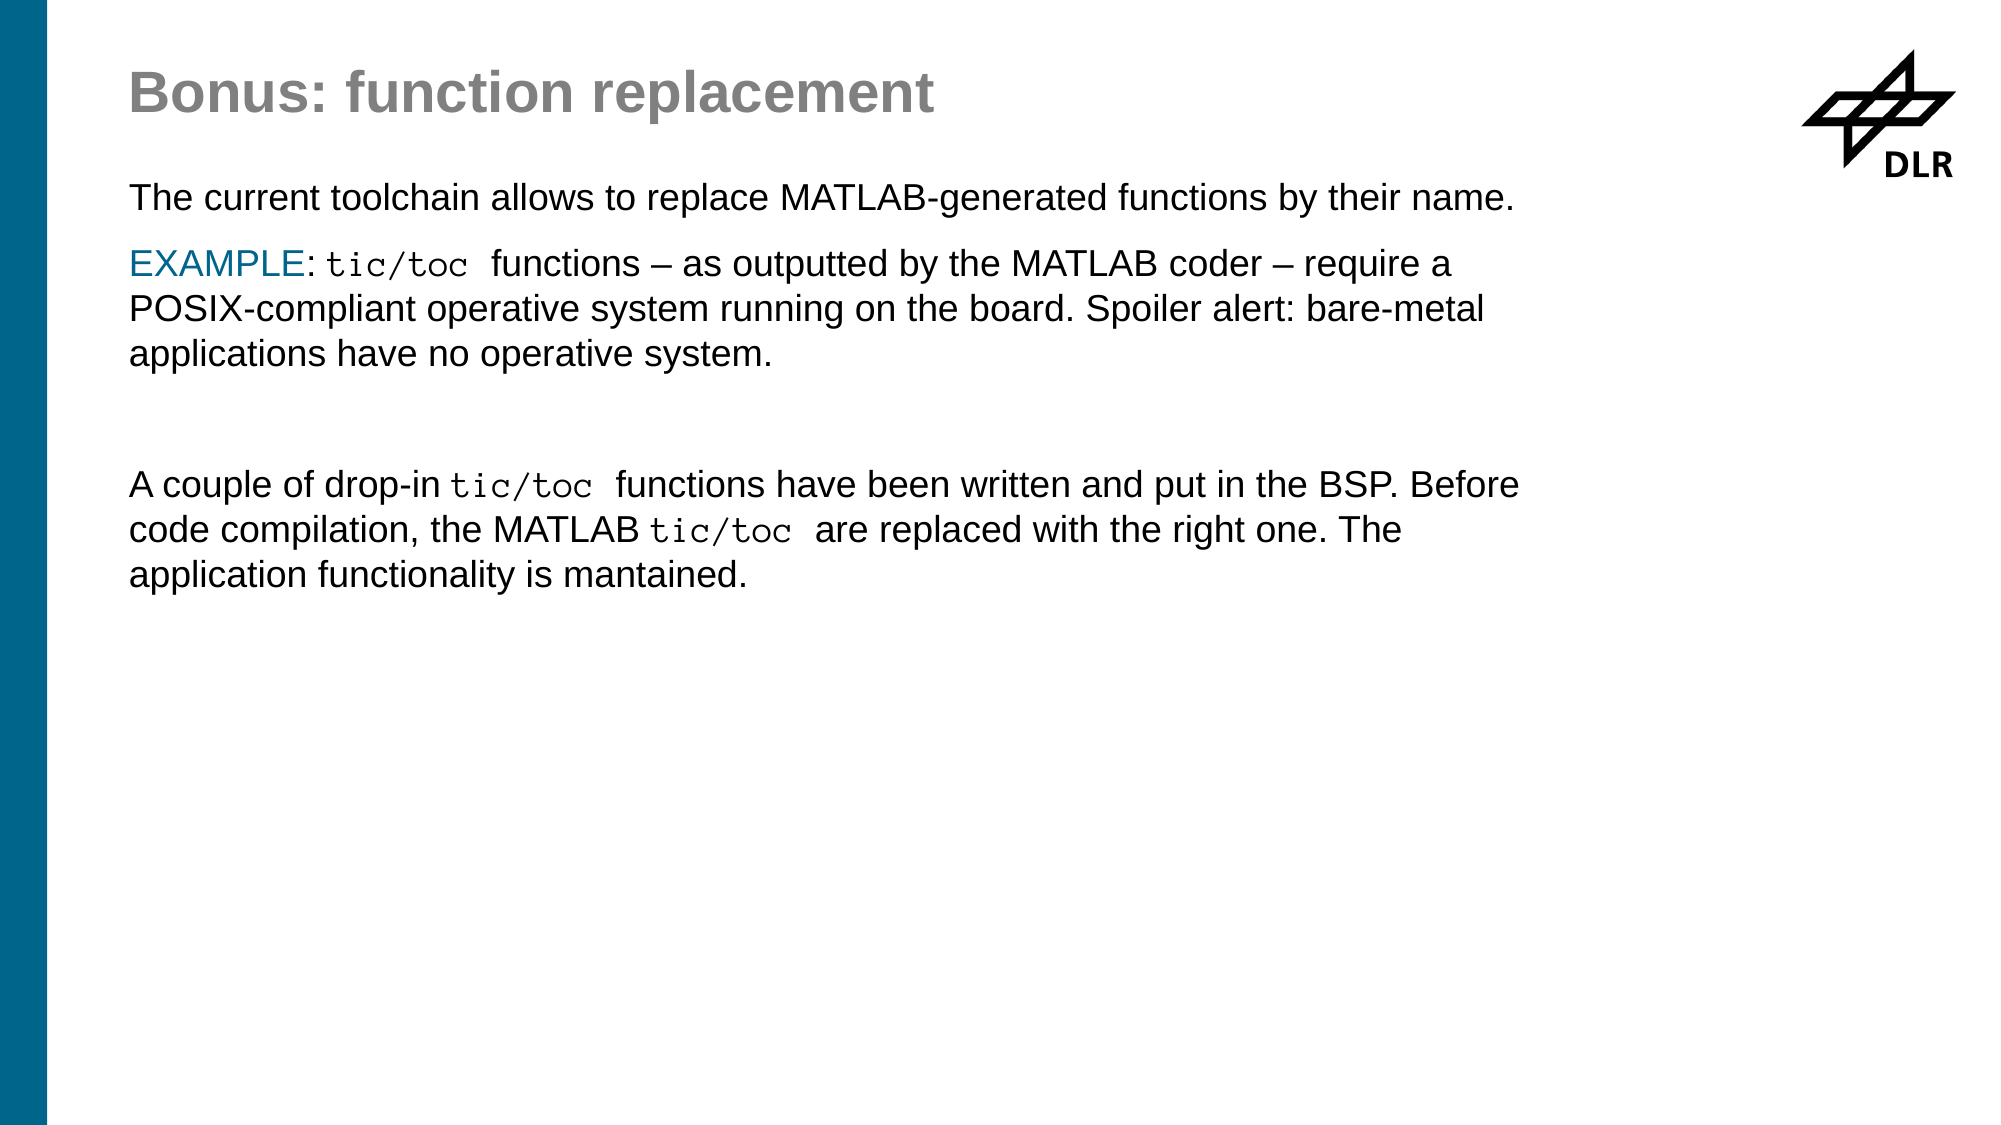

# Bonus: function replacement
The current toolchain allows to replace MATLAB-generated functions by their name.
EXAMPLE: tic/toc functions – as outputted by the MATLAB coder – require a POSIX-compliant operative system running on the board. Spoiler alert: bare-metal applications have no operative system.

A couple of drop-in tic/toc functions have been written and put in the BSP. Before code compilation, the MATLAB tic/toc are replaced with the right one. The application functionality is mantained.